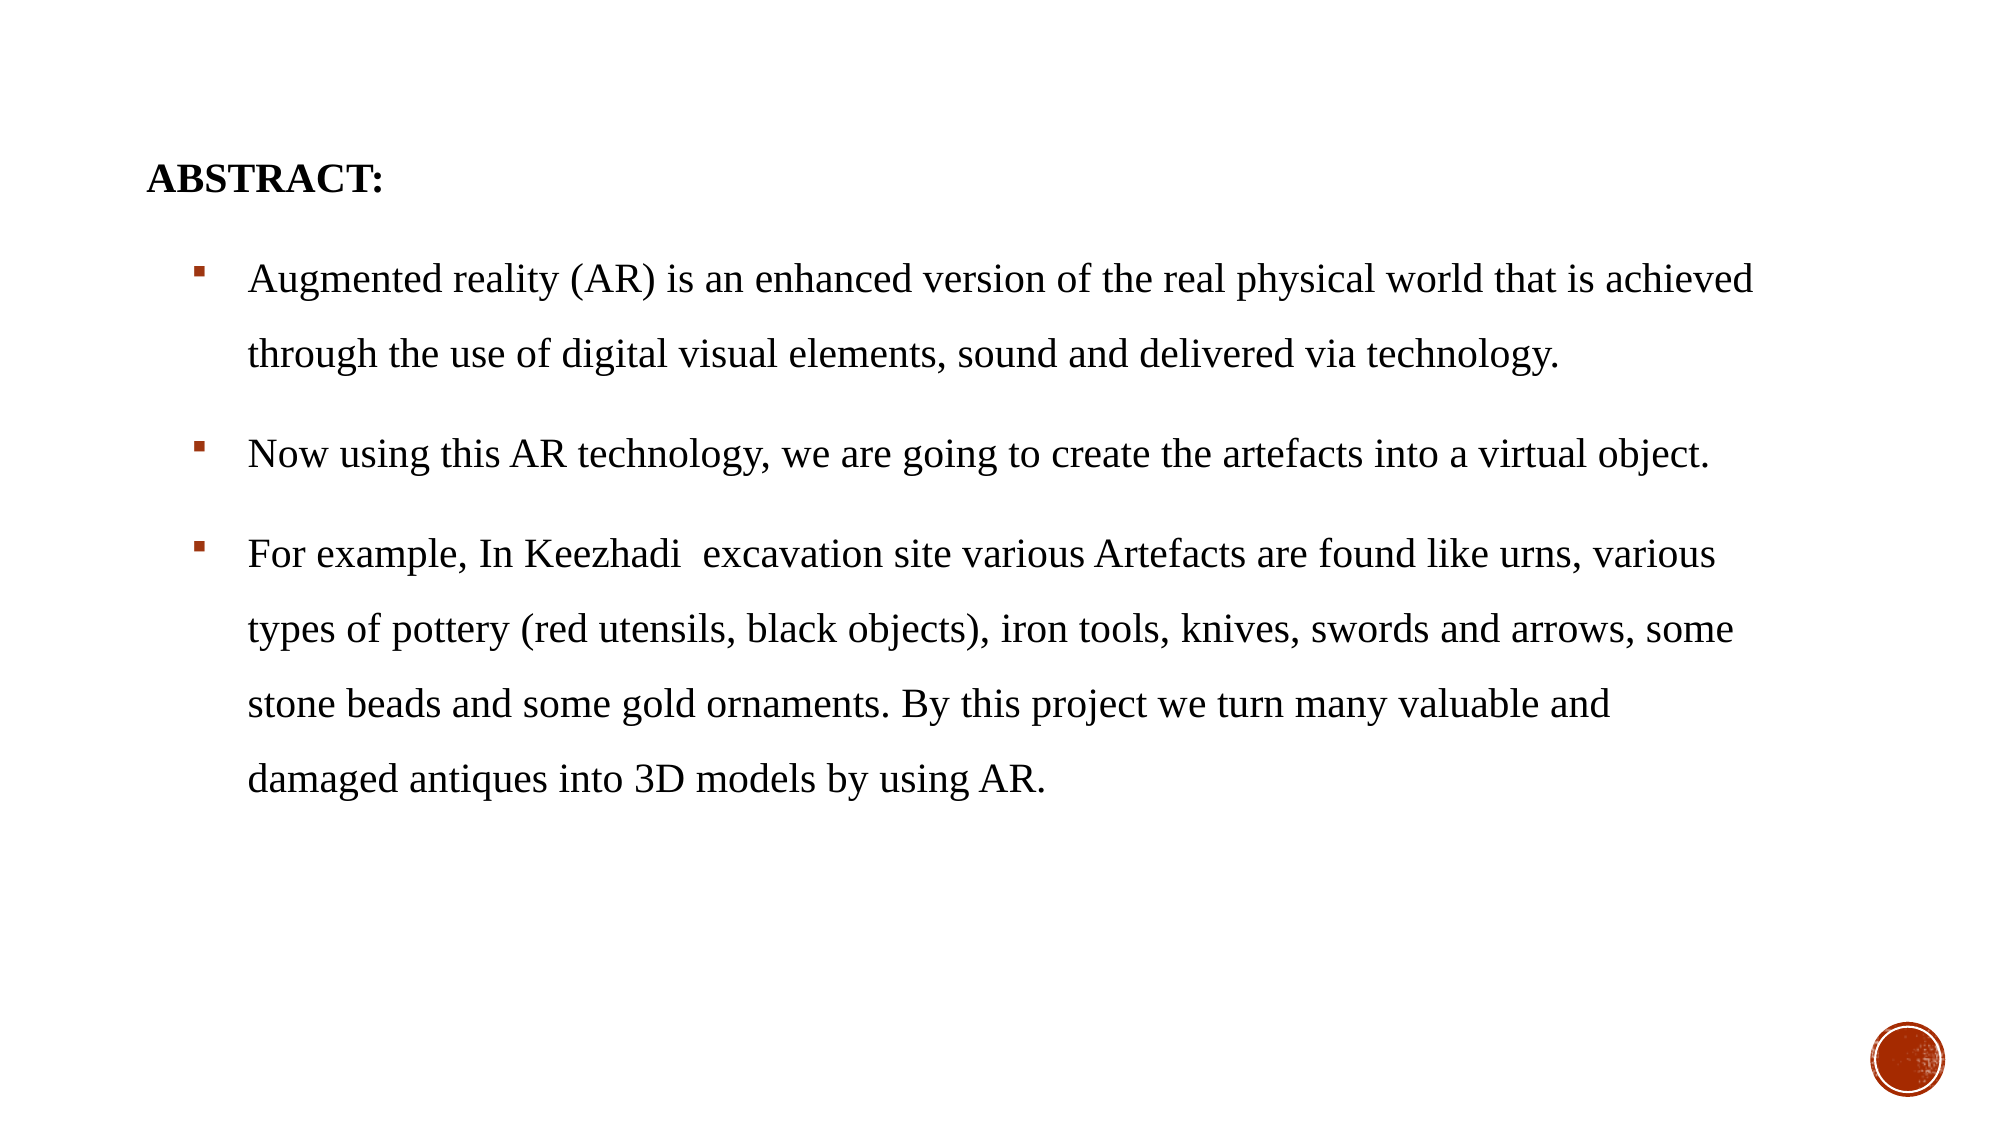

ABSTRACT:
Augmented reality (AR) is an enhanced version of the real physical world that is achieved through the use of digital visual elements, sound and delivered via technology.
Now using this AR technology, we are going to create the artefacts into a virtual object.
For example, In Keezhadi  excavation site various Artefacts are found like urns, various types of pottery (red utensils, black objects), iron tools, knives, swords and arrows, some stone beads and some gold ornaments. By this project we turn many valuable and damaged antiques into 3D models by using AR.